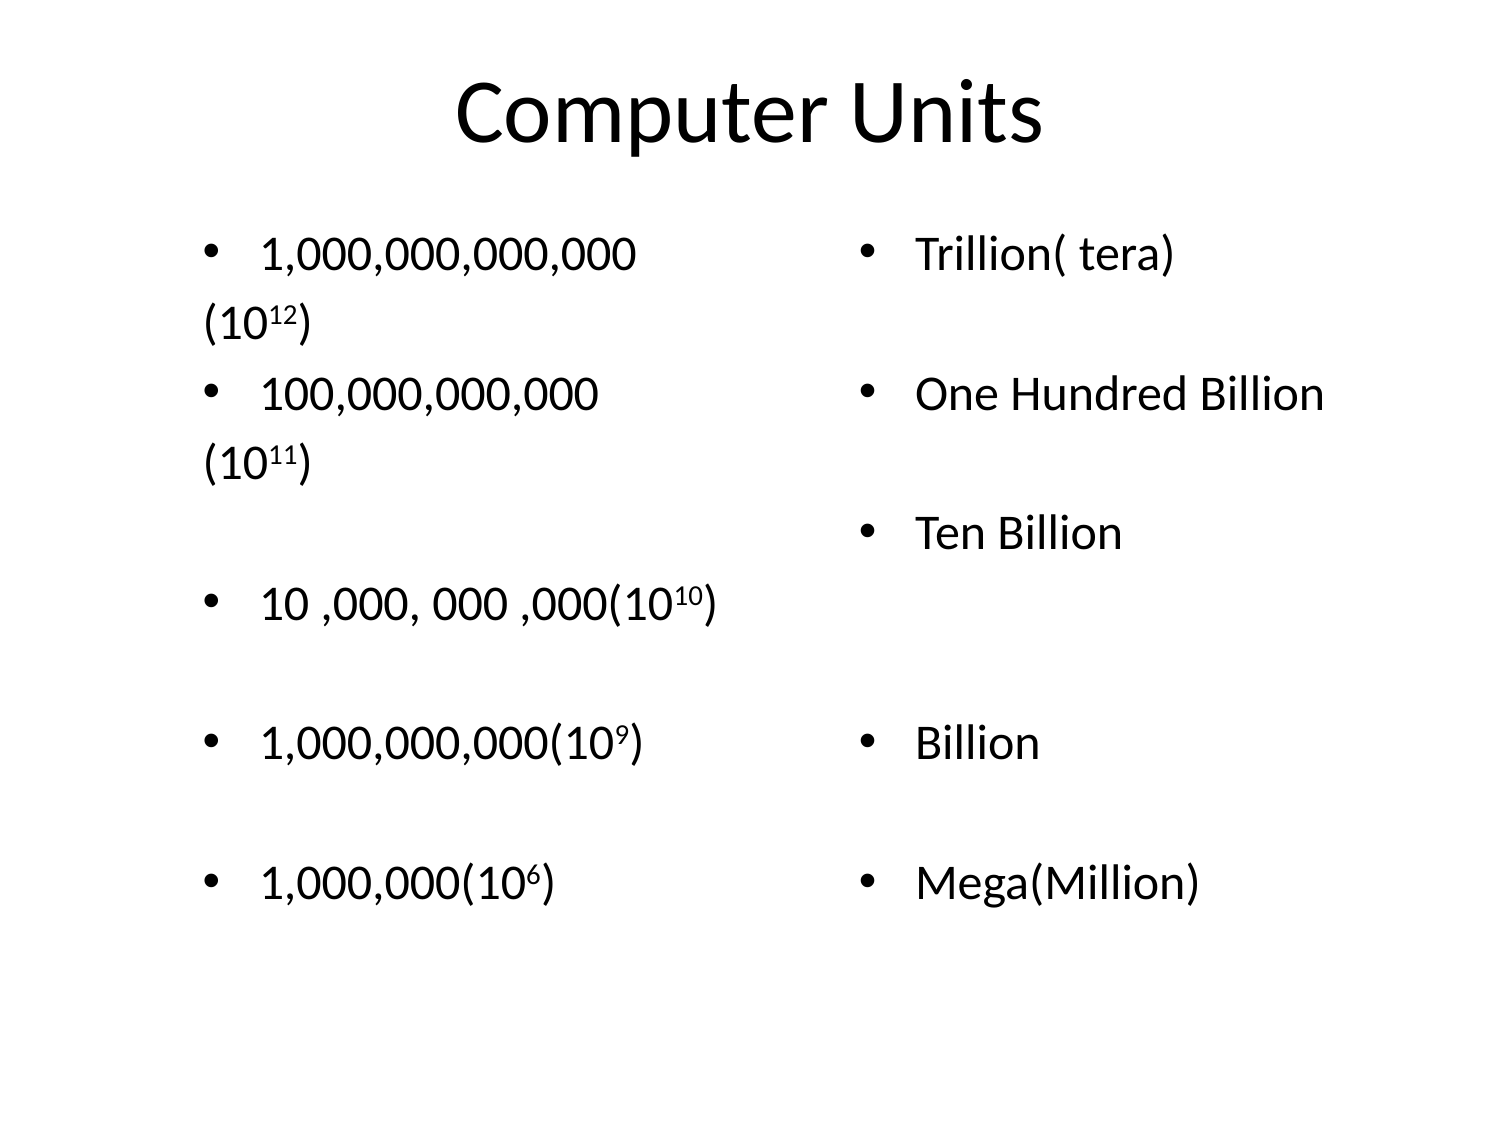

# Computer Units
1,000,000,000,000
(1012)
100,000,000,000
(1011)

10 ,000, 000 ,000(1010)

1,000,000,000(109)

1,000,000(106)

Trillion( tera)

One Hundred Billion

Ten Billion

Billion

Mega(Million)